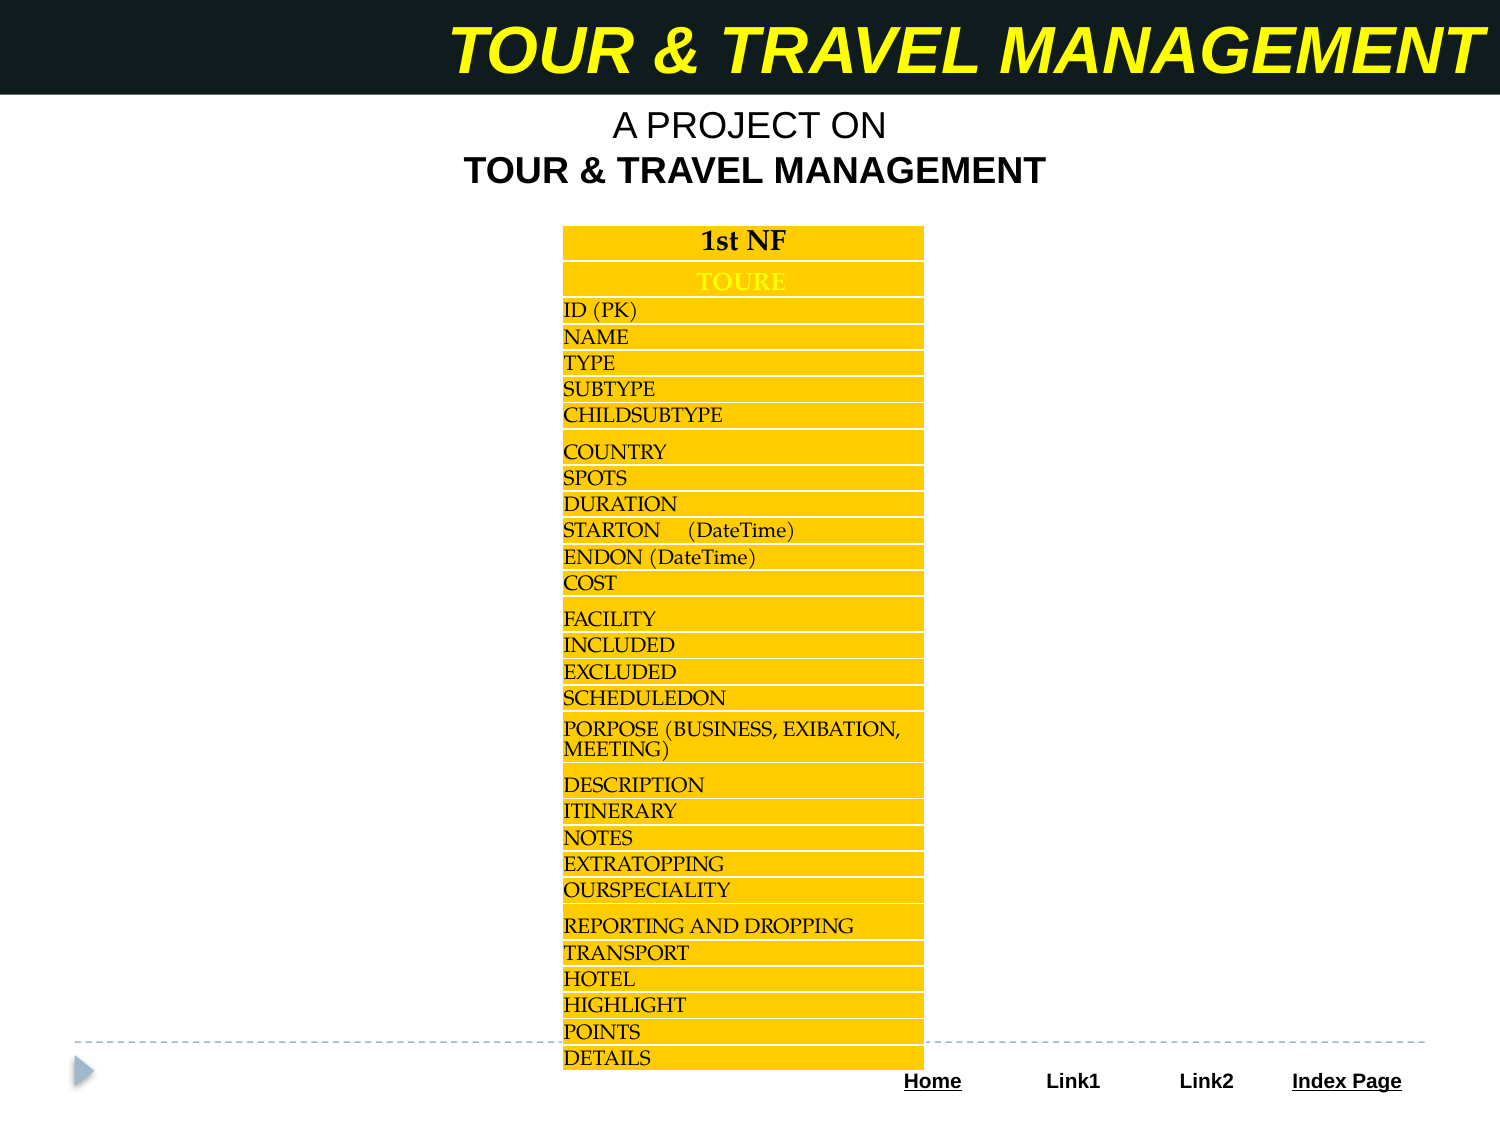

TOUR & TRAVEL MANAGEMENT
A PROJECT ON
 TOUR & TRAVEL MANAGEMENT
| 1st NF |
| --- |
| TOURE |
| ID (PK) |
| NAME |
| TYPE |
| SUBTYPE |
| CHILDSUBTYPE |
| COUNTRY |
| SPOTS |
| DURATION |
| STARTON (DateTime) |
| ENDON (DateTime) |
| COST |
| FACILITY |
| INCLUDED |
| EXCLUDED |
| SCHEDULEDON |
| PORPOSE (BUSINESS, EXIBATION, MEETING) |
| DESCRIPTION |
| ITINERARY |
| NOTES |
| EXTRATOPPING |
| OURSPECIALITY |
| REPORTING AND DROPPING |
| TRANSPORT |
| HOTEL |
| HIGHLIGHT |
| POINTS |
| DETAILS |